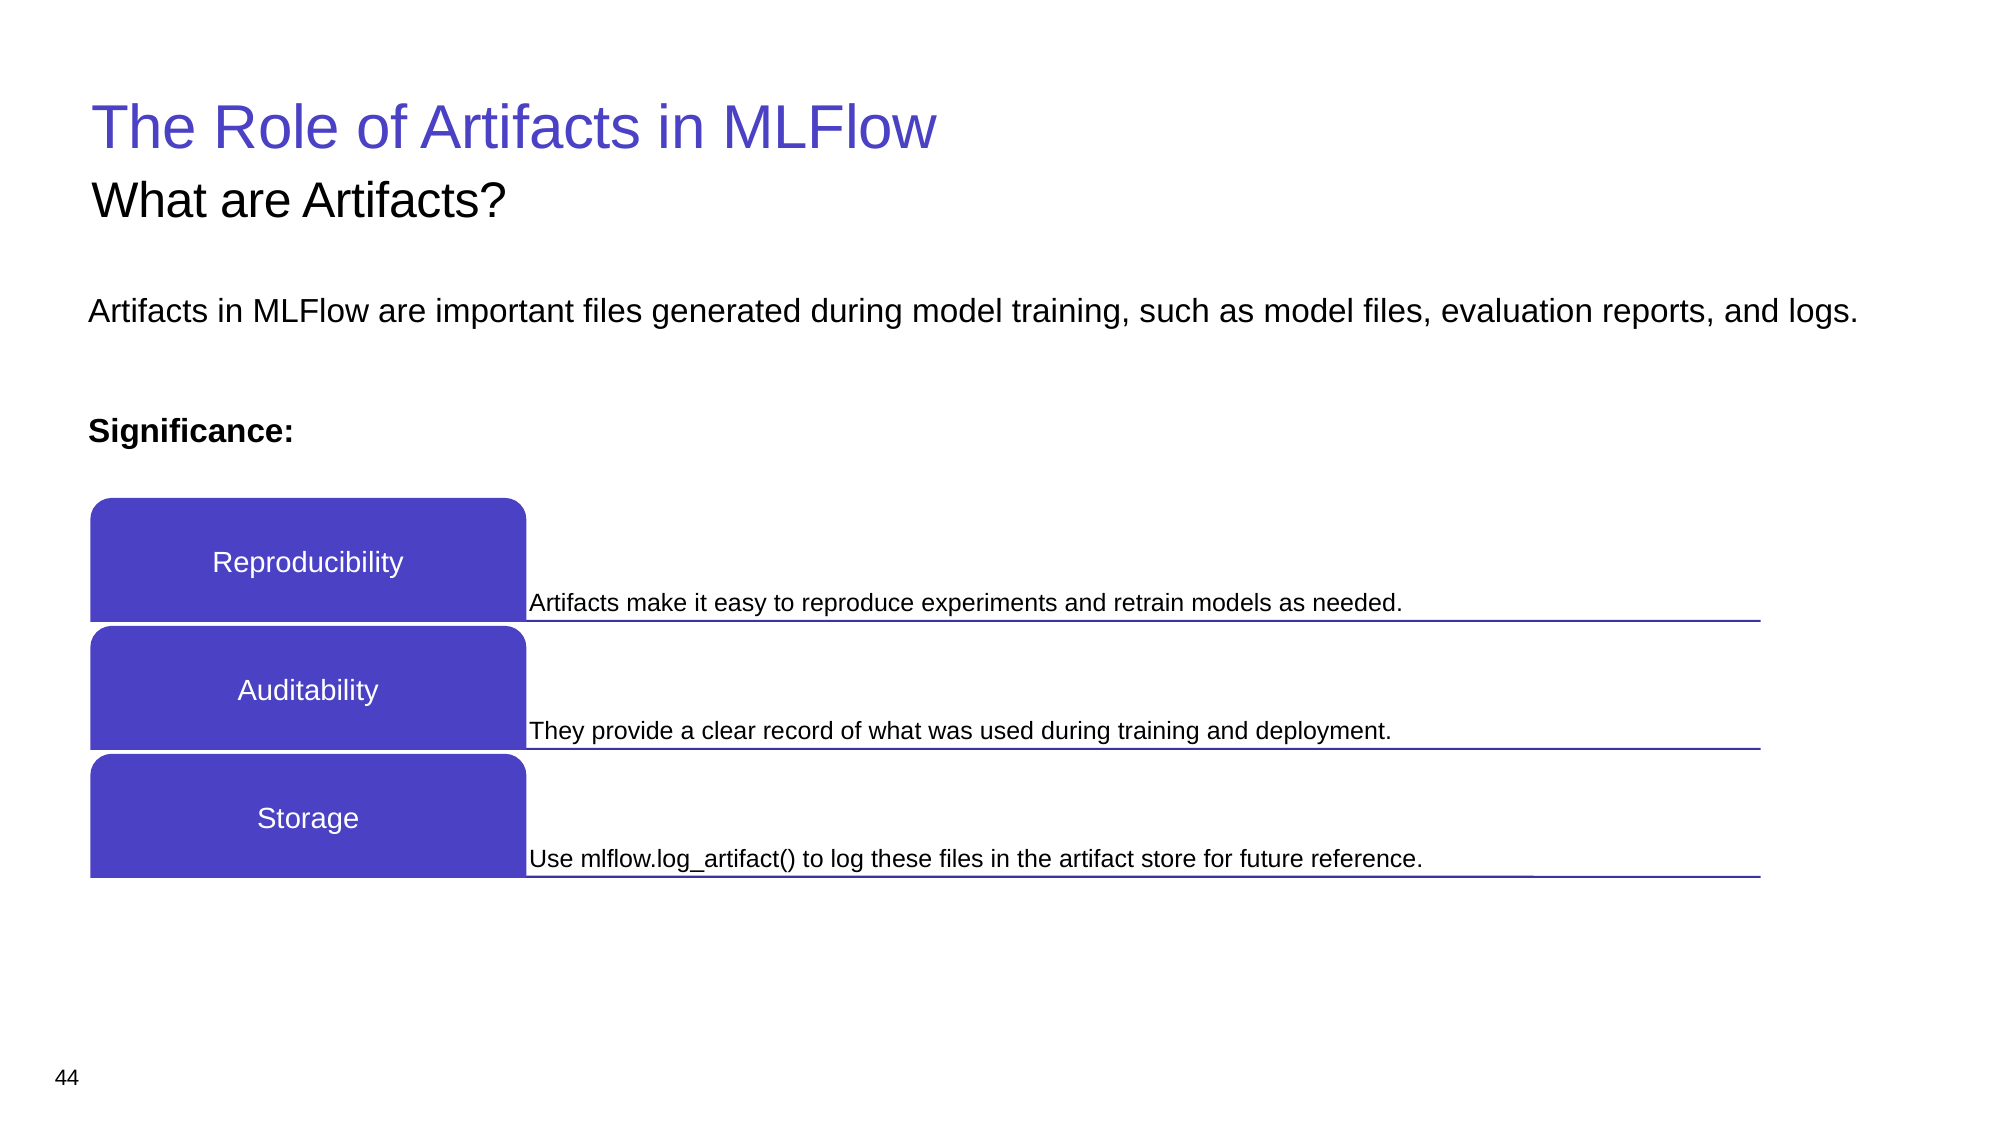

The Role of Artifacts in MLFlow
What are Artifacts?
Artifacts in MLFlow are important files generated during model training, such as model files, evaluation reports, and logs.

Significance:
Artifacts make it easy to reproduce experiments and retrain models as needed.
Reproducibility
They provide a clear record of what was used during training and deployment.
Auditability
Use mlflow.log_artifact() to log these files in the artifact store for future reference.
Storage